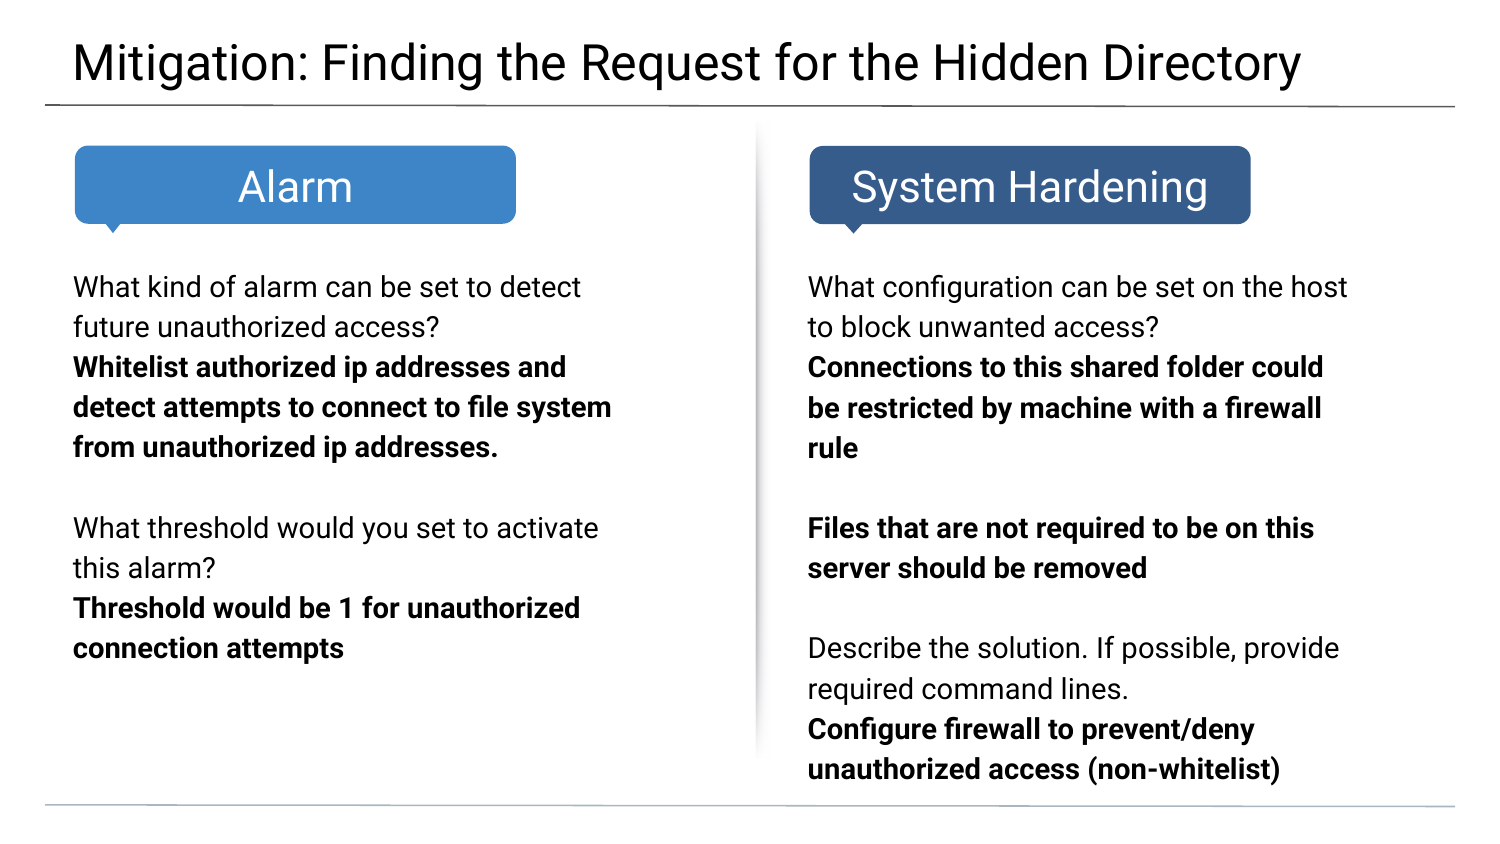

# Mitigation: Finding the Request for the Hidden Directory
What kind of alarm can be set to detect future unauthorized access?
Whitelist authorized ip addresses and detect attempts to connect to file system from unauthorized ip addresses.

What threshold would you set to activate this alarm?
Threshold would be 1 for unauthorized connection attempts
What configuration can be set on the host to block unwanted access?
Connections to this shared folder could be restricted by machine with a firewall rule

Files that are not required to be on this server should be removed

Describe the solution. If possible, provide required command lines.
Configure firewall to prevent/deny unauthorized access (non-whitelist)